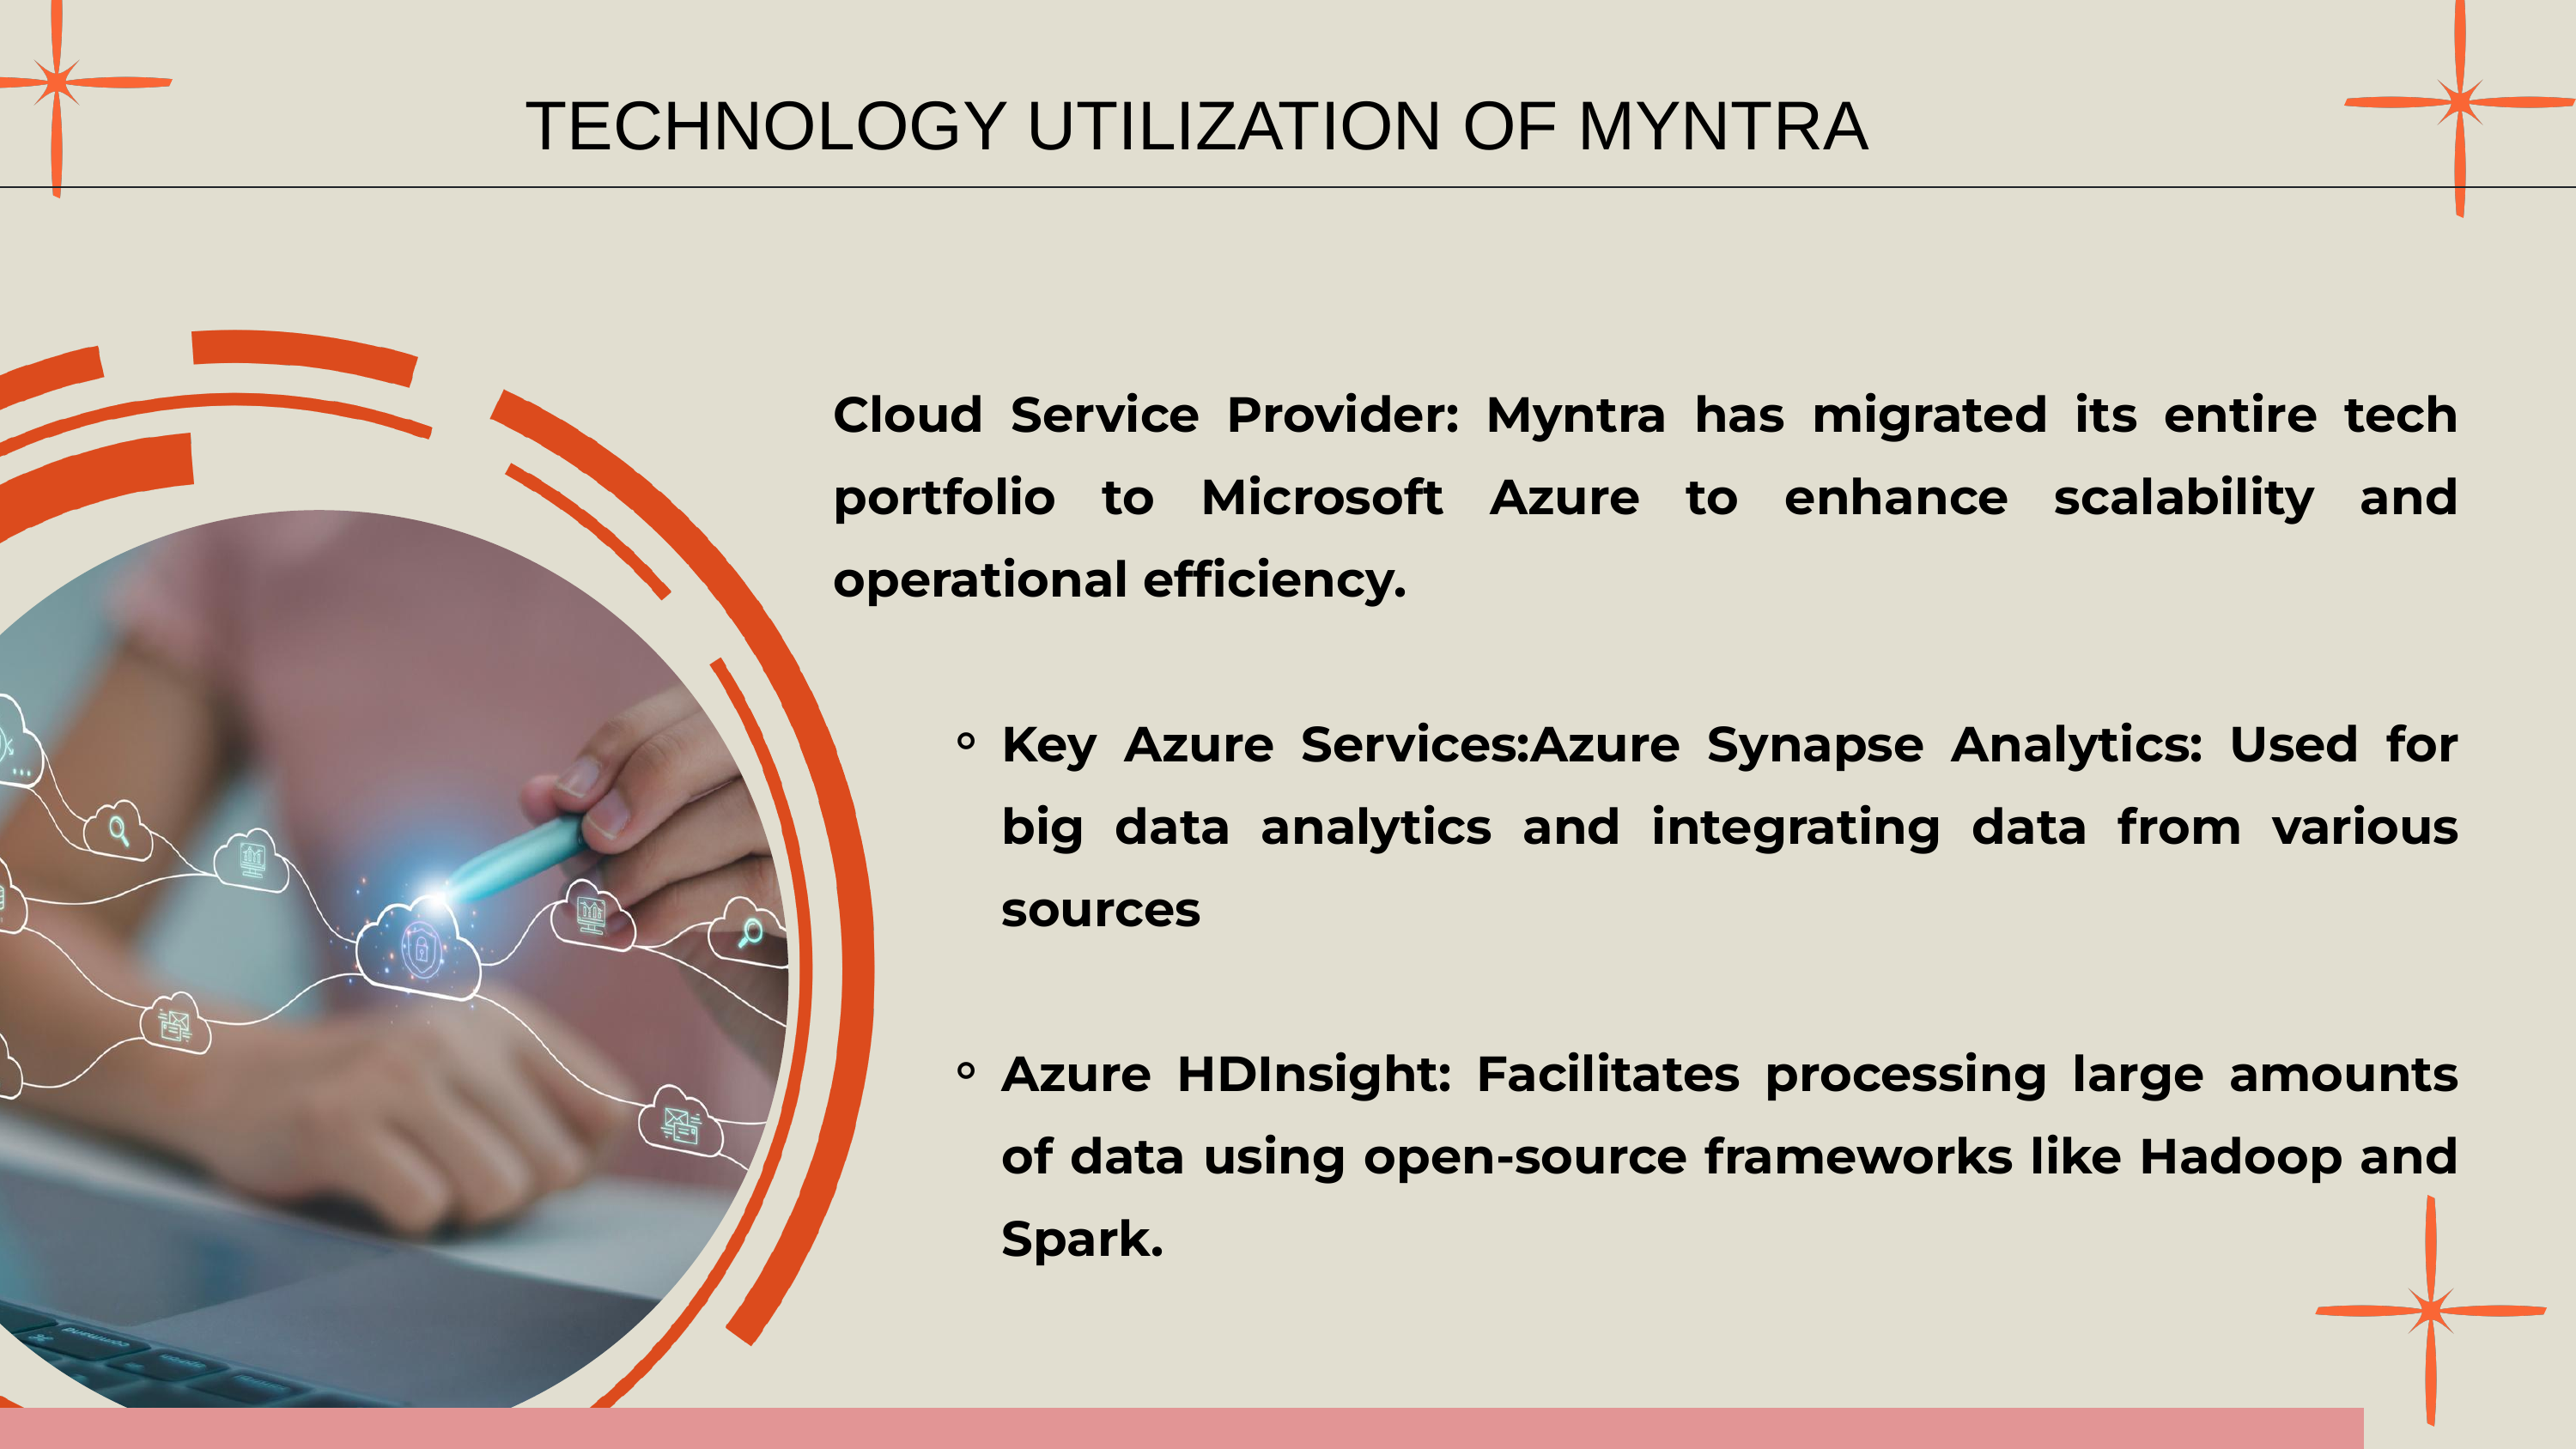

TECHNOLOGY UTILIZATION OF MYNTRA

Cloud Service Provider: Myntra has migrated its entire tech portfolio to Microsoft Azure to enhance scalability and operational efficiency.

Key Azure Services:Azure Synapse Analytics: Used for big data analytics and integrating data from various sources

Azure HDInsight: Facilitates processing large amounts of data using open-source frameworks like Hadoop and Spark.